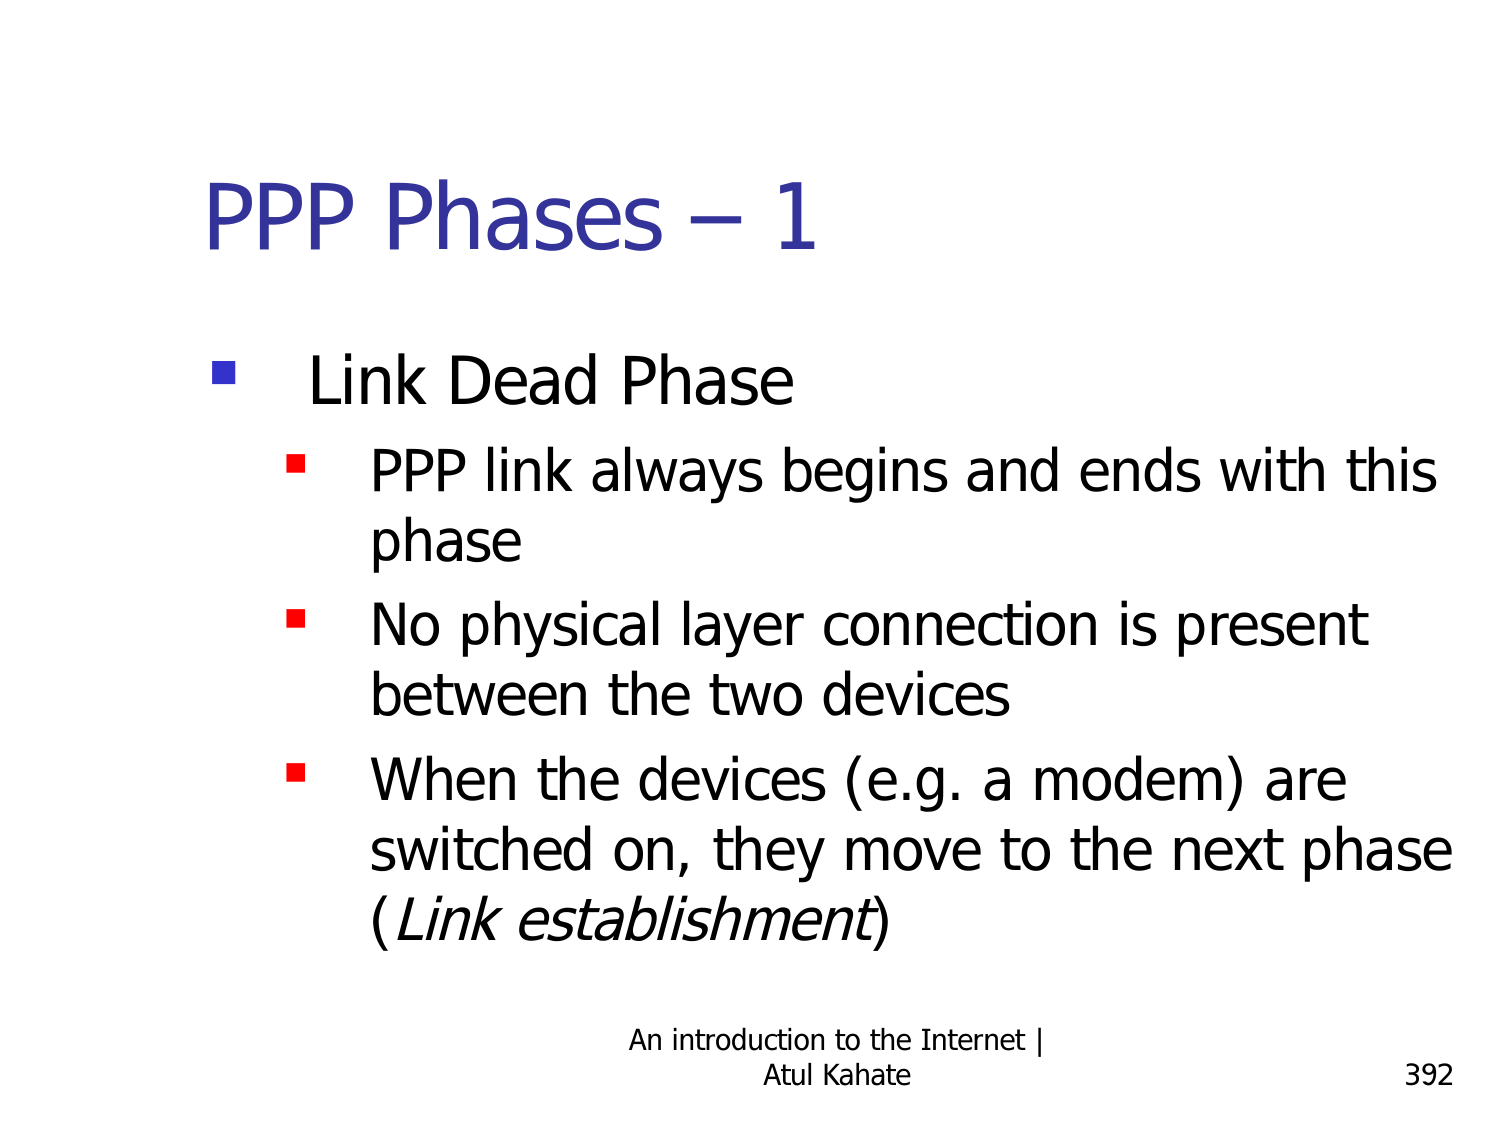

PPP Phases – 1
Link Dead Phase
PPP link always begins and ends with this phase
No physical layer connection is present between the two devices
When the devices (e.g. a modem) are switched on, they move to the next phase (Link establishment)
An introduction to the Internet | Atul Kahate
392